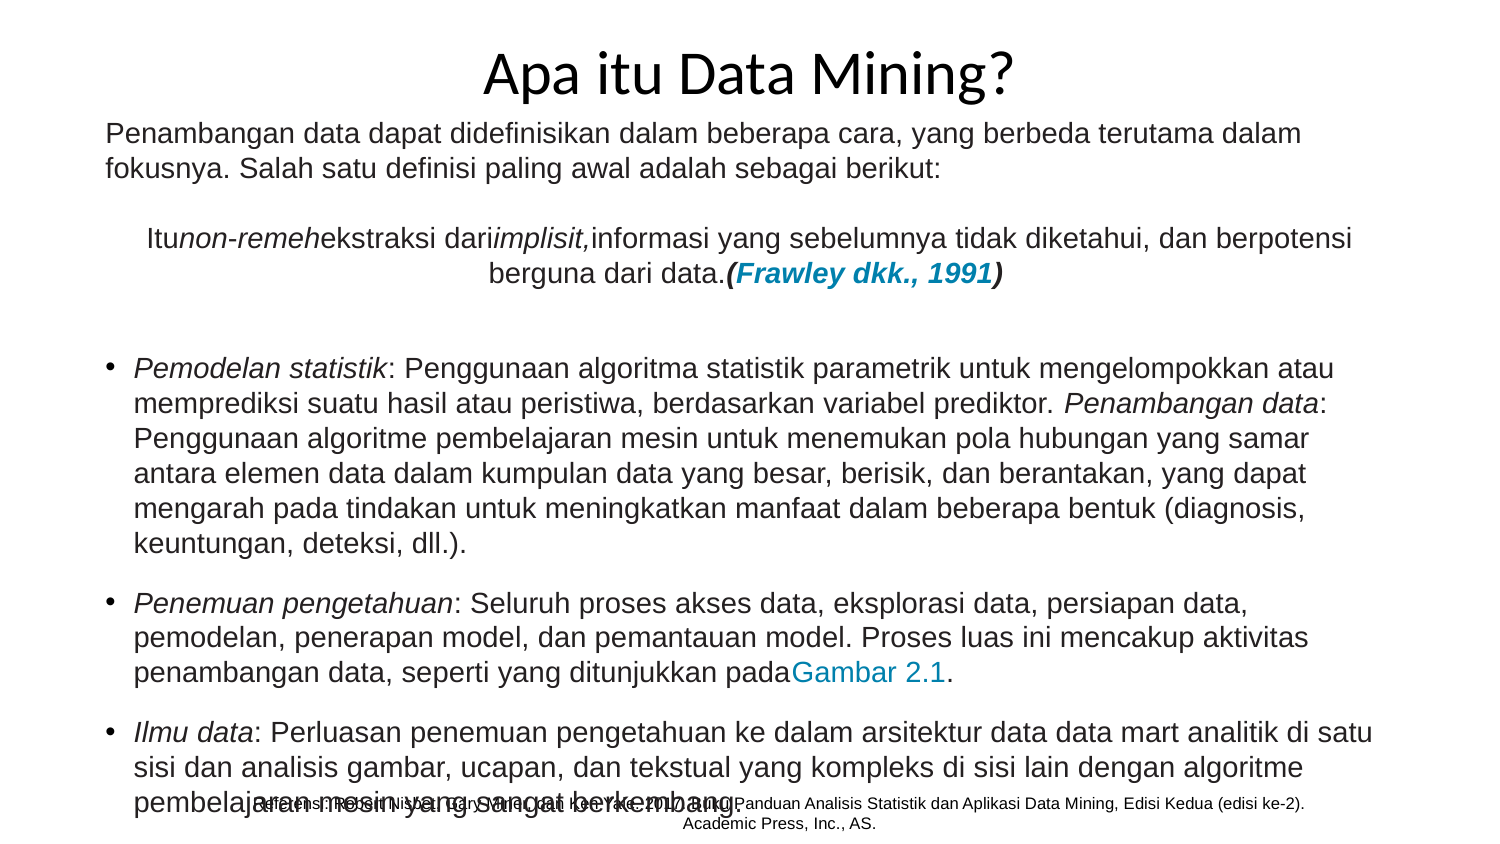

# Apa itu Data Mining?
Penambangan data dapat didefinisikan dalam beberapa cara, yang berbeda terutama dalam fokusnya. Salah satu definisi paling awal adalah sebagai berikut:
Itunon-remehekstraksi dariimplisit,informasi yang sebelumnya tidak diketahui, dan berpotensi berguna dari data.(Frawley dkk., 1991)
Pemodelan statistik: Penggunaan algoritma statistik parametrik untuk mengelompokkan atau memprediksi suatu hasil atau peristiwa, berdasarkan variabel prediktor. Penambangan data: Penggunaan algoritme pembelajaran mesin untuk menemukan pola hubungan yang samar antara elemen data dalam kumpulan data yang besar, berisik, dan berantakan, yang dapat mengarah pada tindakan untuk meningkatkan manfaat dalam beberapa bentuk (diagnosis, keuntungan, deteksi, dll.).
Penemuan pengetahuan: Seluruh proses akses data, eksplorasi data, persiapan data, pemodelan, penerapan model, dan pemantauan model. Proses luas ini mencakup aktivitas penambangan data, seperti yang ditunjukkan padaGambar 2.1.
Ilmu data: Perluasan penemuan pengetahuan ke dalam arsitektur data data mart analitik di satu sisi dan analisis gambar, ucapan, dan tekstual yang kompleks di sisi lain dengan algoritme pembelajaran mesin yang sangat berkembang.
Referensi: Robert Nisbet, Gary Miner, dan Ken Yale. 2017. Buku Panduan Analisis Statistik dan Aplikasi Data Mining, Edisi Kedua (edisi ke-2). Academic Press, Inc., AS.